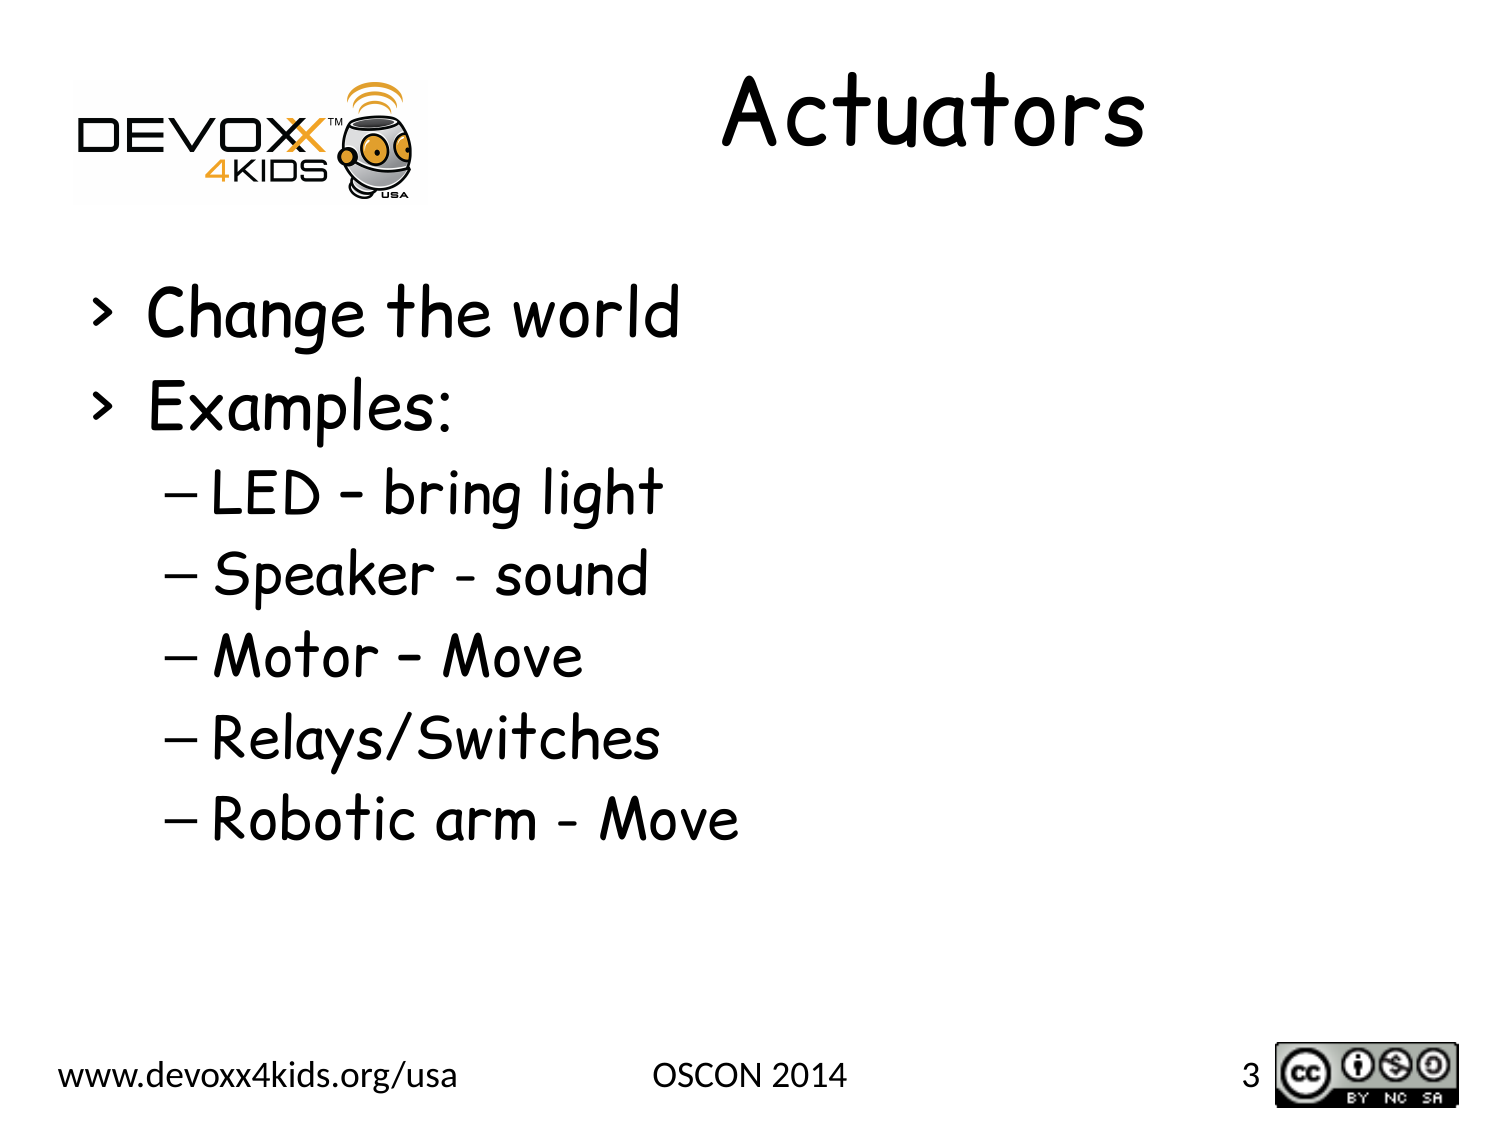

# Actuators
Change the world
Examples:
LED – bring light
Speaker - sound
Motor – Move
Relays/Switches
Robotic arm - Move

OSCON 2014
3